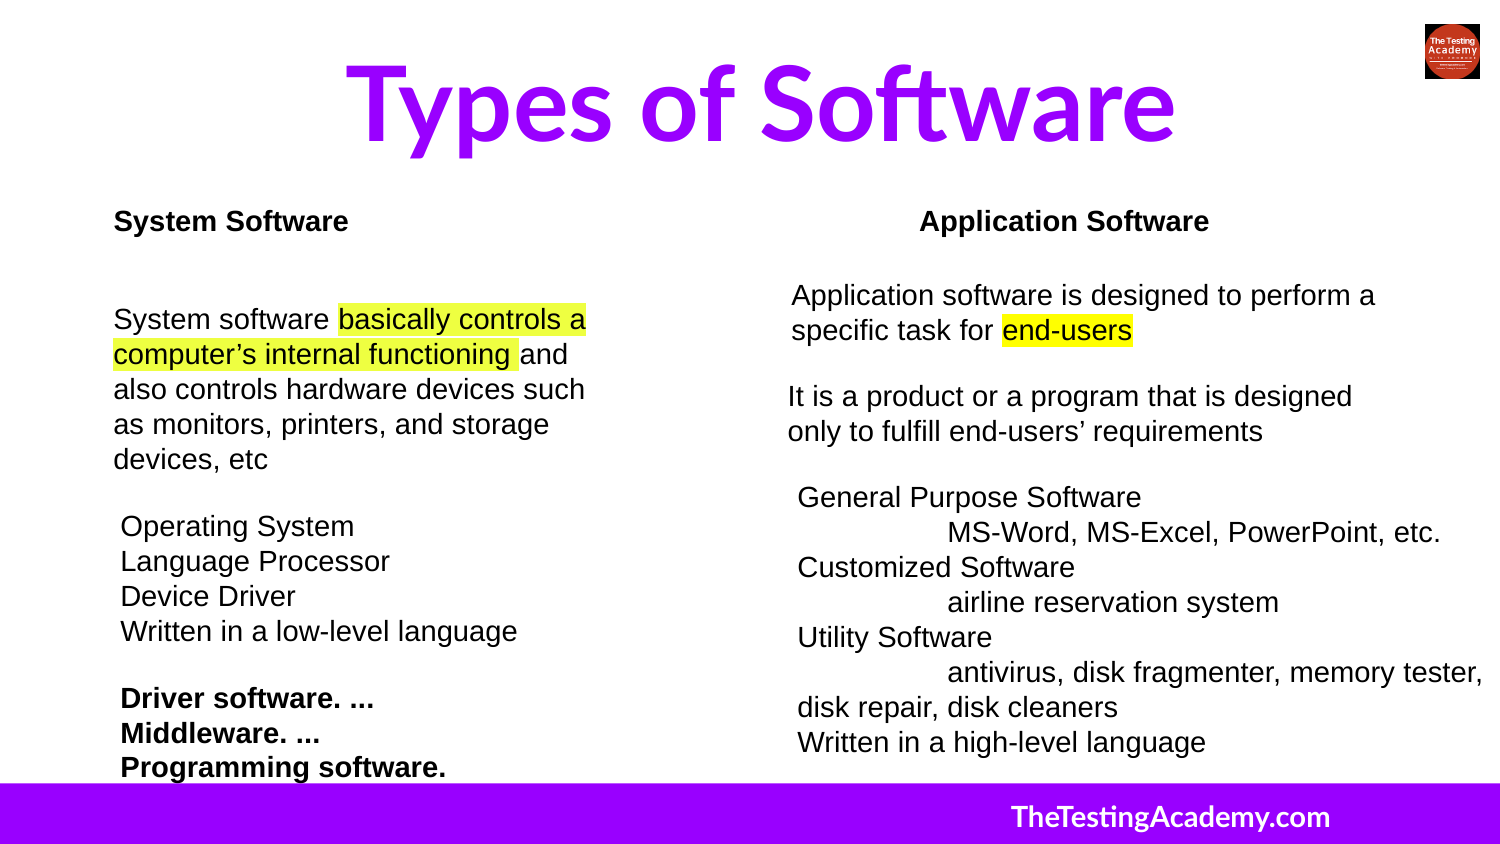

# Types of Software
System Software
Application Software
Application software is designed to perform a specific task for end-users
System software basically controls a computer’s internal functioning and also controls hardware devices such as monitors, printers, and storage devices, etc
It is a product or a program that is designed only to fulfill end-users’ requirements
General Purpose Software
	MS-Word, MS-Excel, PowerPoint, etc.
Customized Software
	airline reservation system
Utility Software
	antivirus, disk fragmenter, memory tester, disk repair, disk cleaners
Written in a high-level language
Operating System
Language Processor
Device Driver
Written in a low-level language
Driver software. ...
Middleware. ...
Programming software.